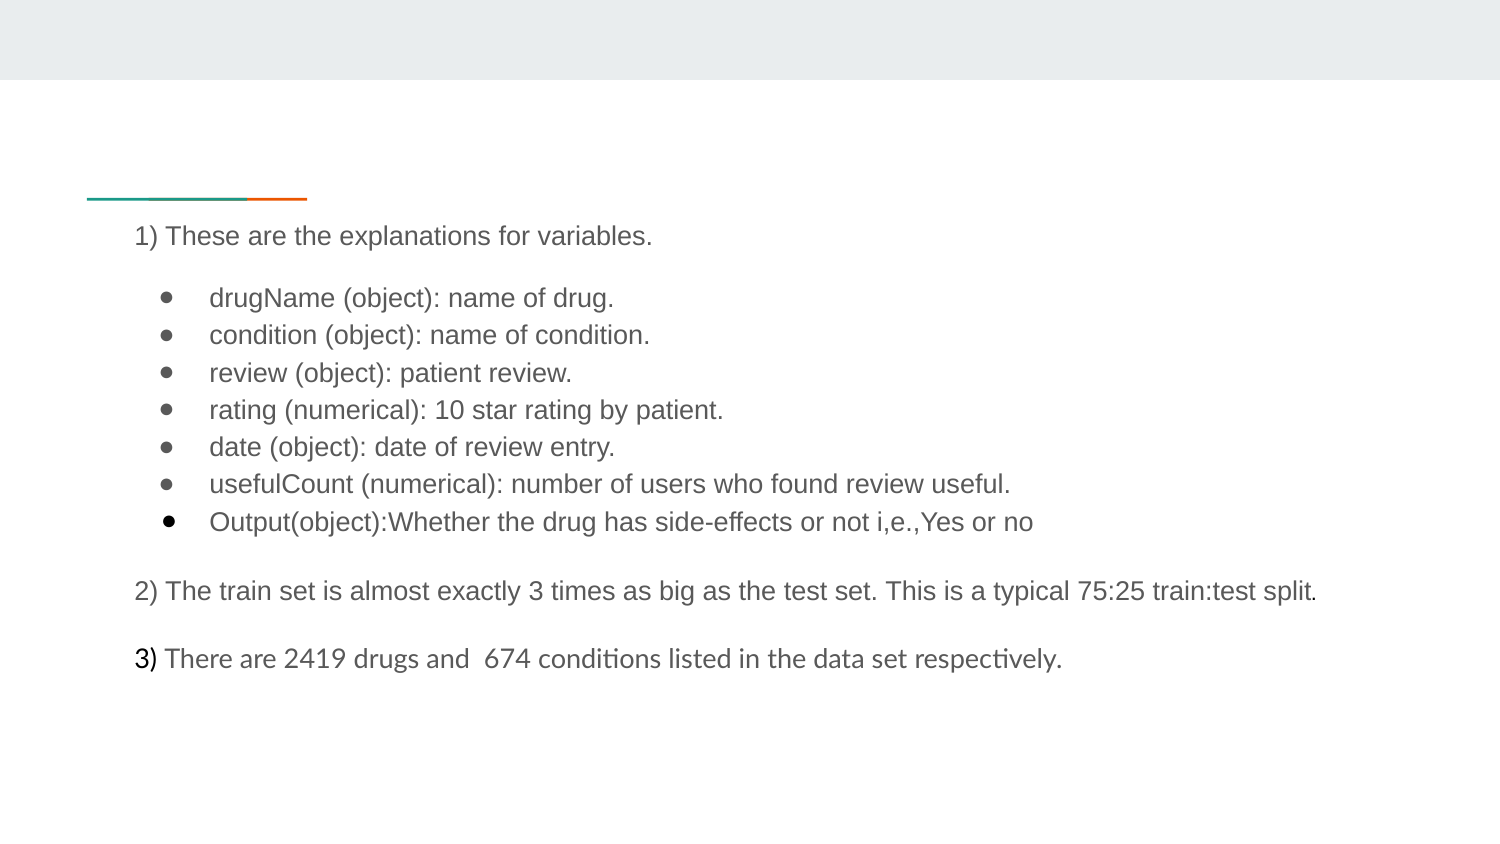

1) These are the explanations for variables.
drugName (object): name of drug.
condition (object): name of condition.
review (object): patient review.
rating (numerical): 10 star rating by patient.
date (object): date of review entry.
usefulCount (numerical): number of users who found review useful.
Output(object):Whether the drug has side-effects or not i,e.,Yes or no
2) The train set is almost exactly 3 times as big as the test set. This is a typical 75:25 train:test split.
3) There are 2419 drugs and  674 conditions listed in the data set respectively.